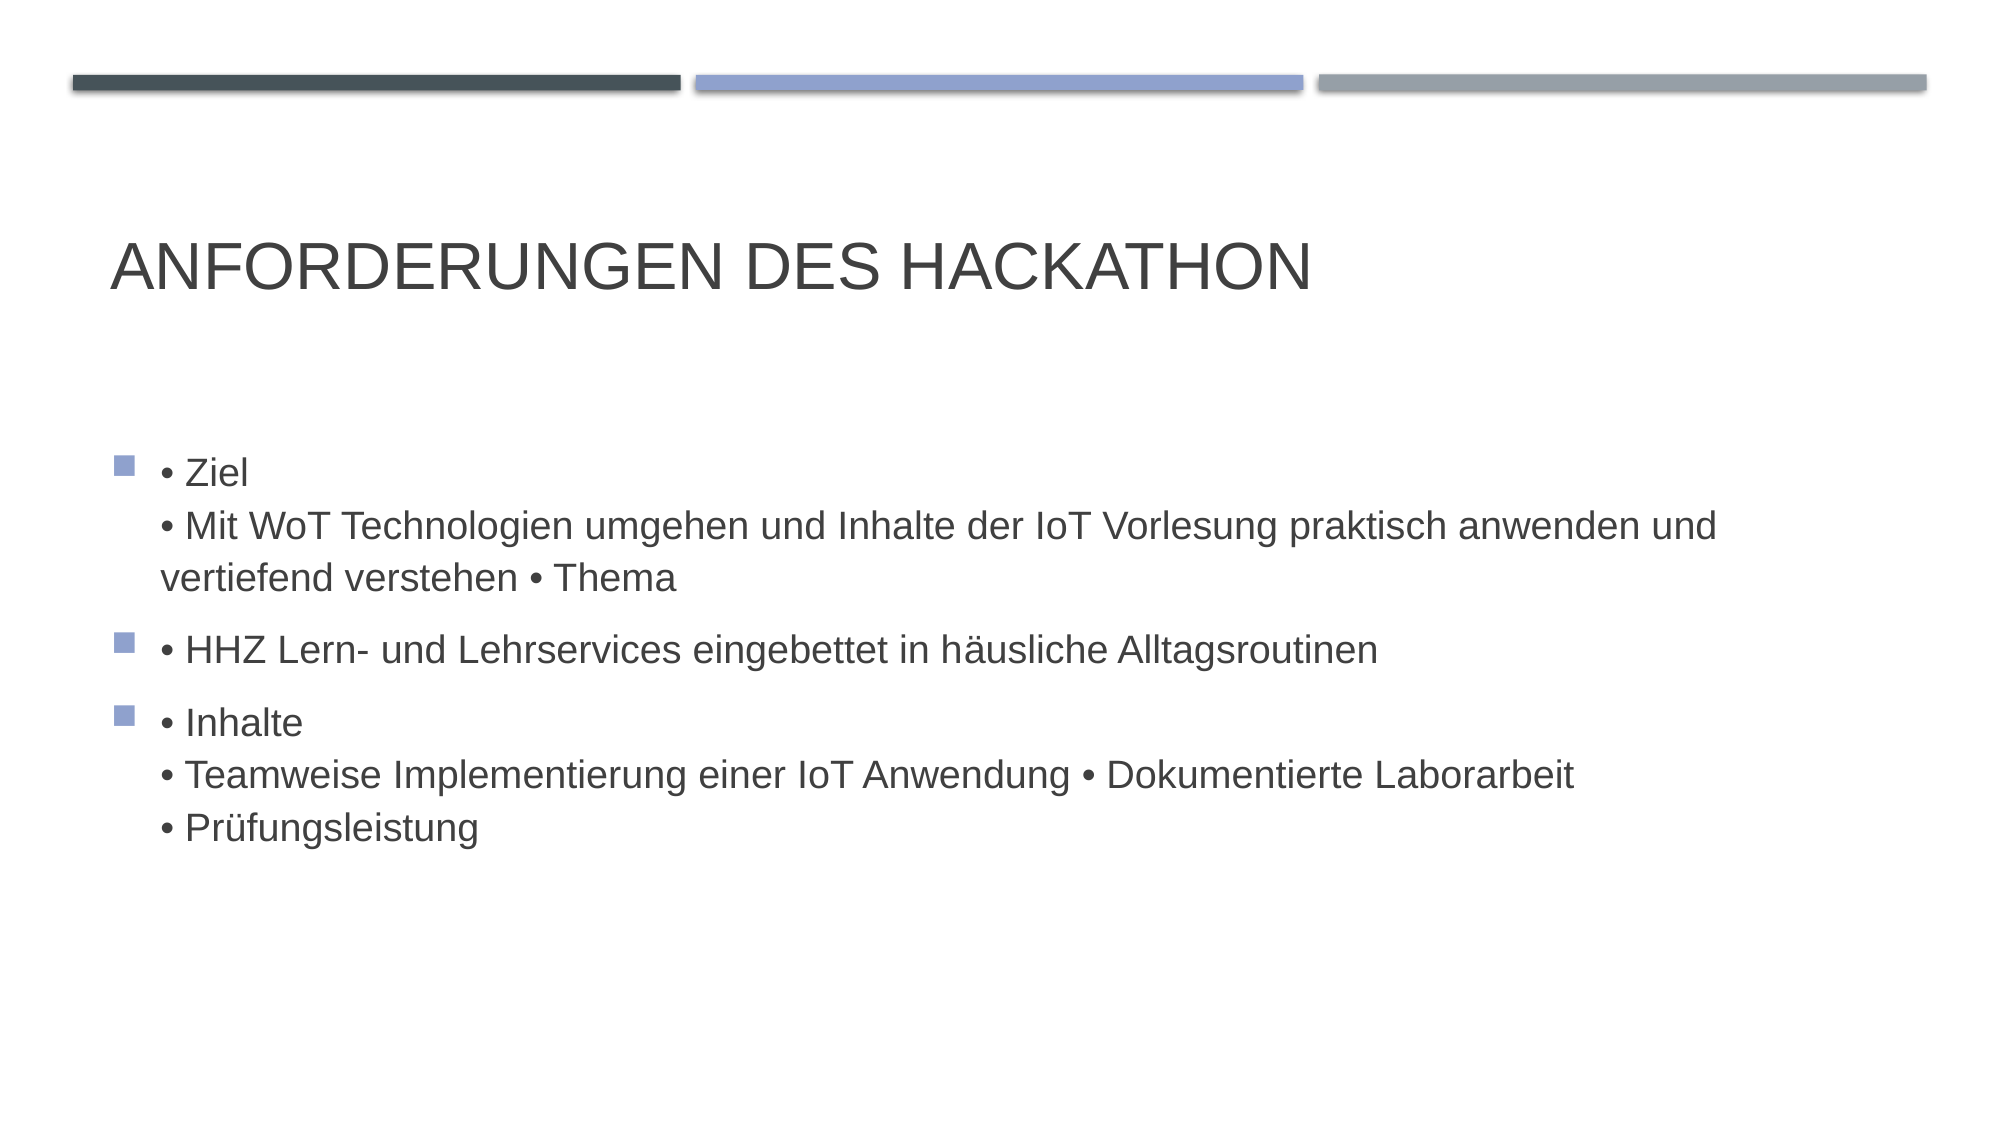

# Anforderungen Des Hackathon
• Ziel
• Mit WoT Technologien umgehen und Inhalte der IoT Vorlesung praktisch anwenden und vertiefend verstehen • Thema
• HHZ Lern- und Lehrservices eingebettet in häusliche Alltagsroutinen
• Inhalte
• Teamweise Implementierung einer IoT Anwendung • Dokumentierte Laborarbeit
• Prüfungsleistung